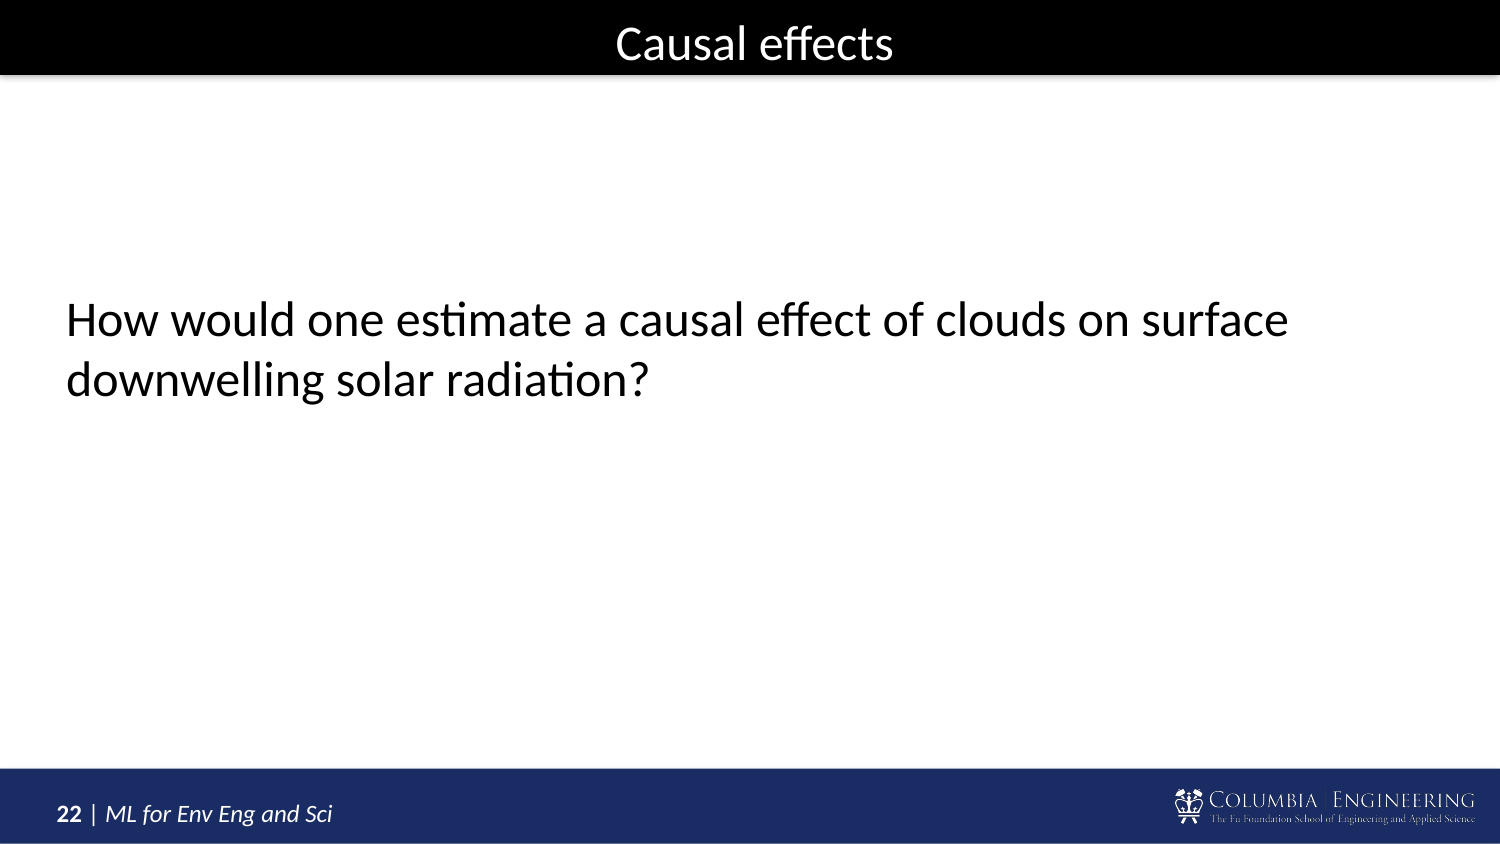

# Causal effects
How would one estimate a causal effect of clouds on surface downwelling solar radiation?